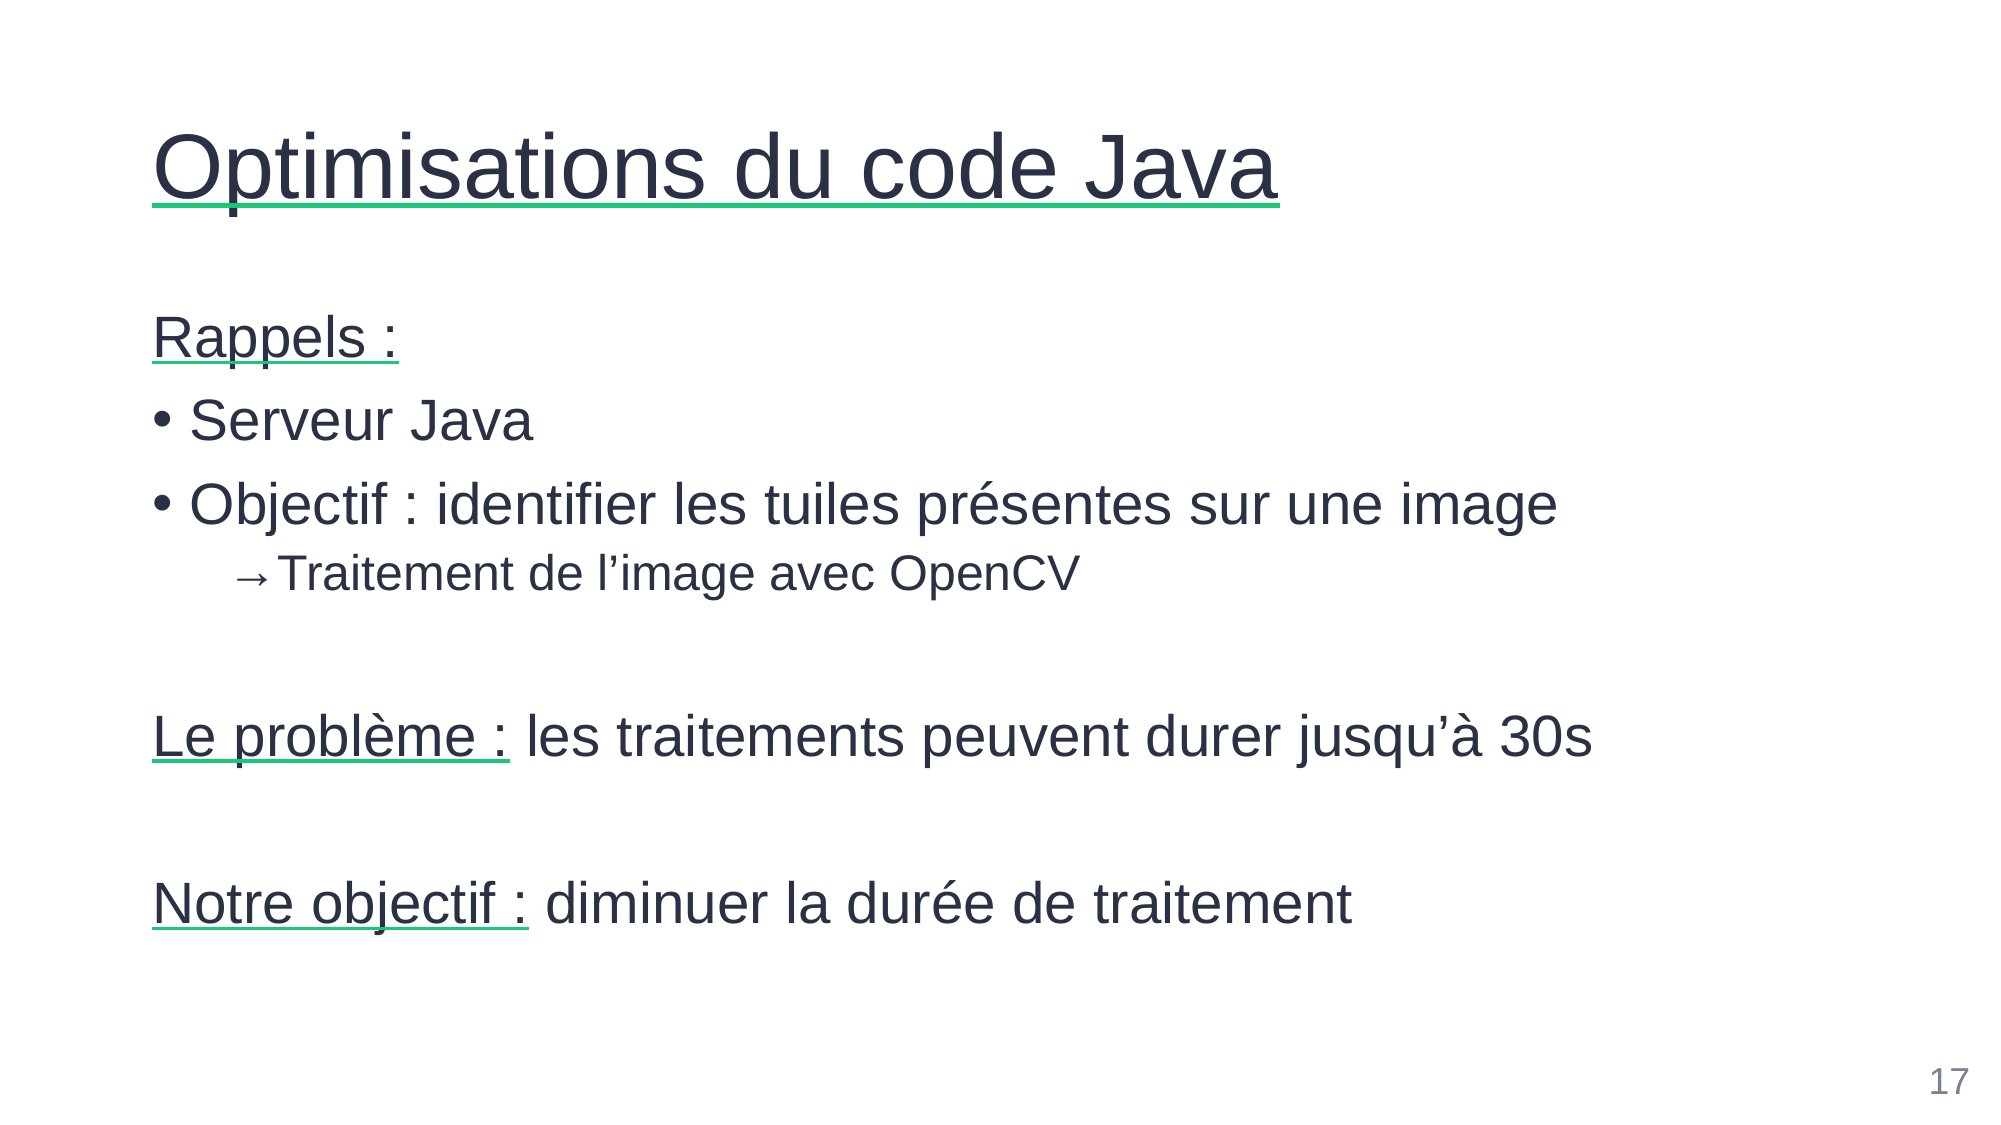

# Optimisations du code Java
Rappels :
Serveur Java
Objectif : identifier les tuiles présentes sur une image
Traitement de l’image avec OpenCV

Le problème : les traitements peuvent durer jusqu’à 30s

Notre objectif : diminuer la durée de traitement
17